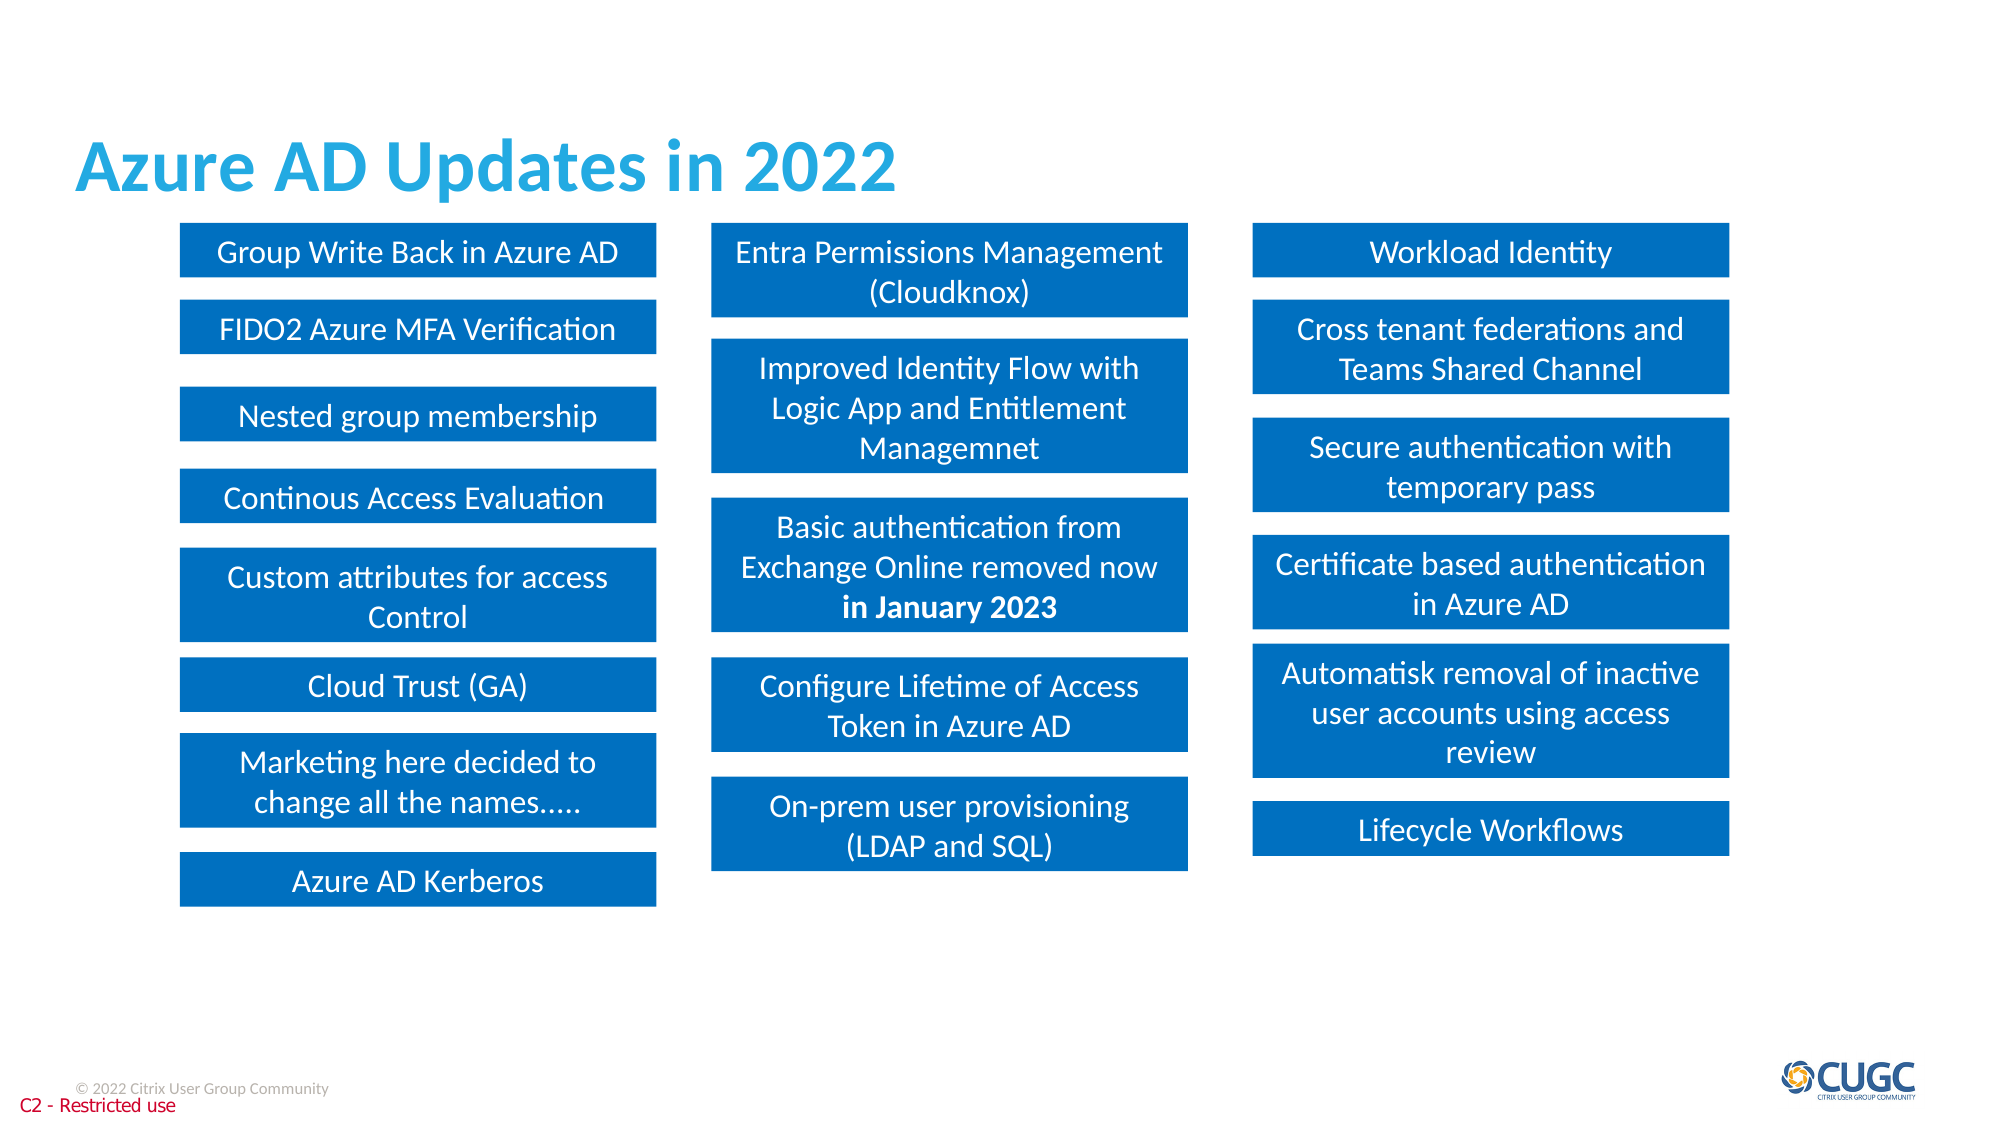

# Azure AD Updates in 2022
Group Write Back in Azure AD
Entra Permissions Management (Cloudknox)
Workload Identity

FIDO2 Azure MFA Verification
Cross tenant federations and Teams Shared Channel
Improved Identity Flow with Logic App and Entitlement Managemnet
Nested group membership
Secure authentication with temporary pass
Continous Access Evaluation
Basic authentication from Exchange Online removed now in January 2023
Certificate based authentication in Azure AD
Custom attributes for access Control
Automatisk removal of inactive user accounts using access review
Cloud Trust (GA)
Configure Lifetime of Access Token in Azure AD
Marketing here decided to change all the names.....
On-prem user provisioning (LDAP and SQL)
Lifecycle Workflows
Azure AD Kerberos